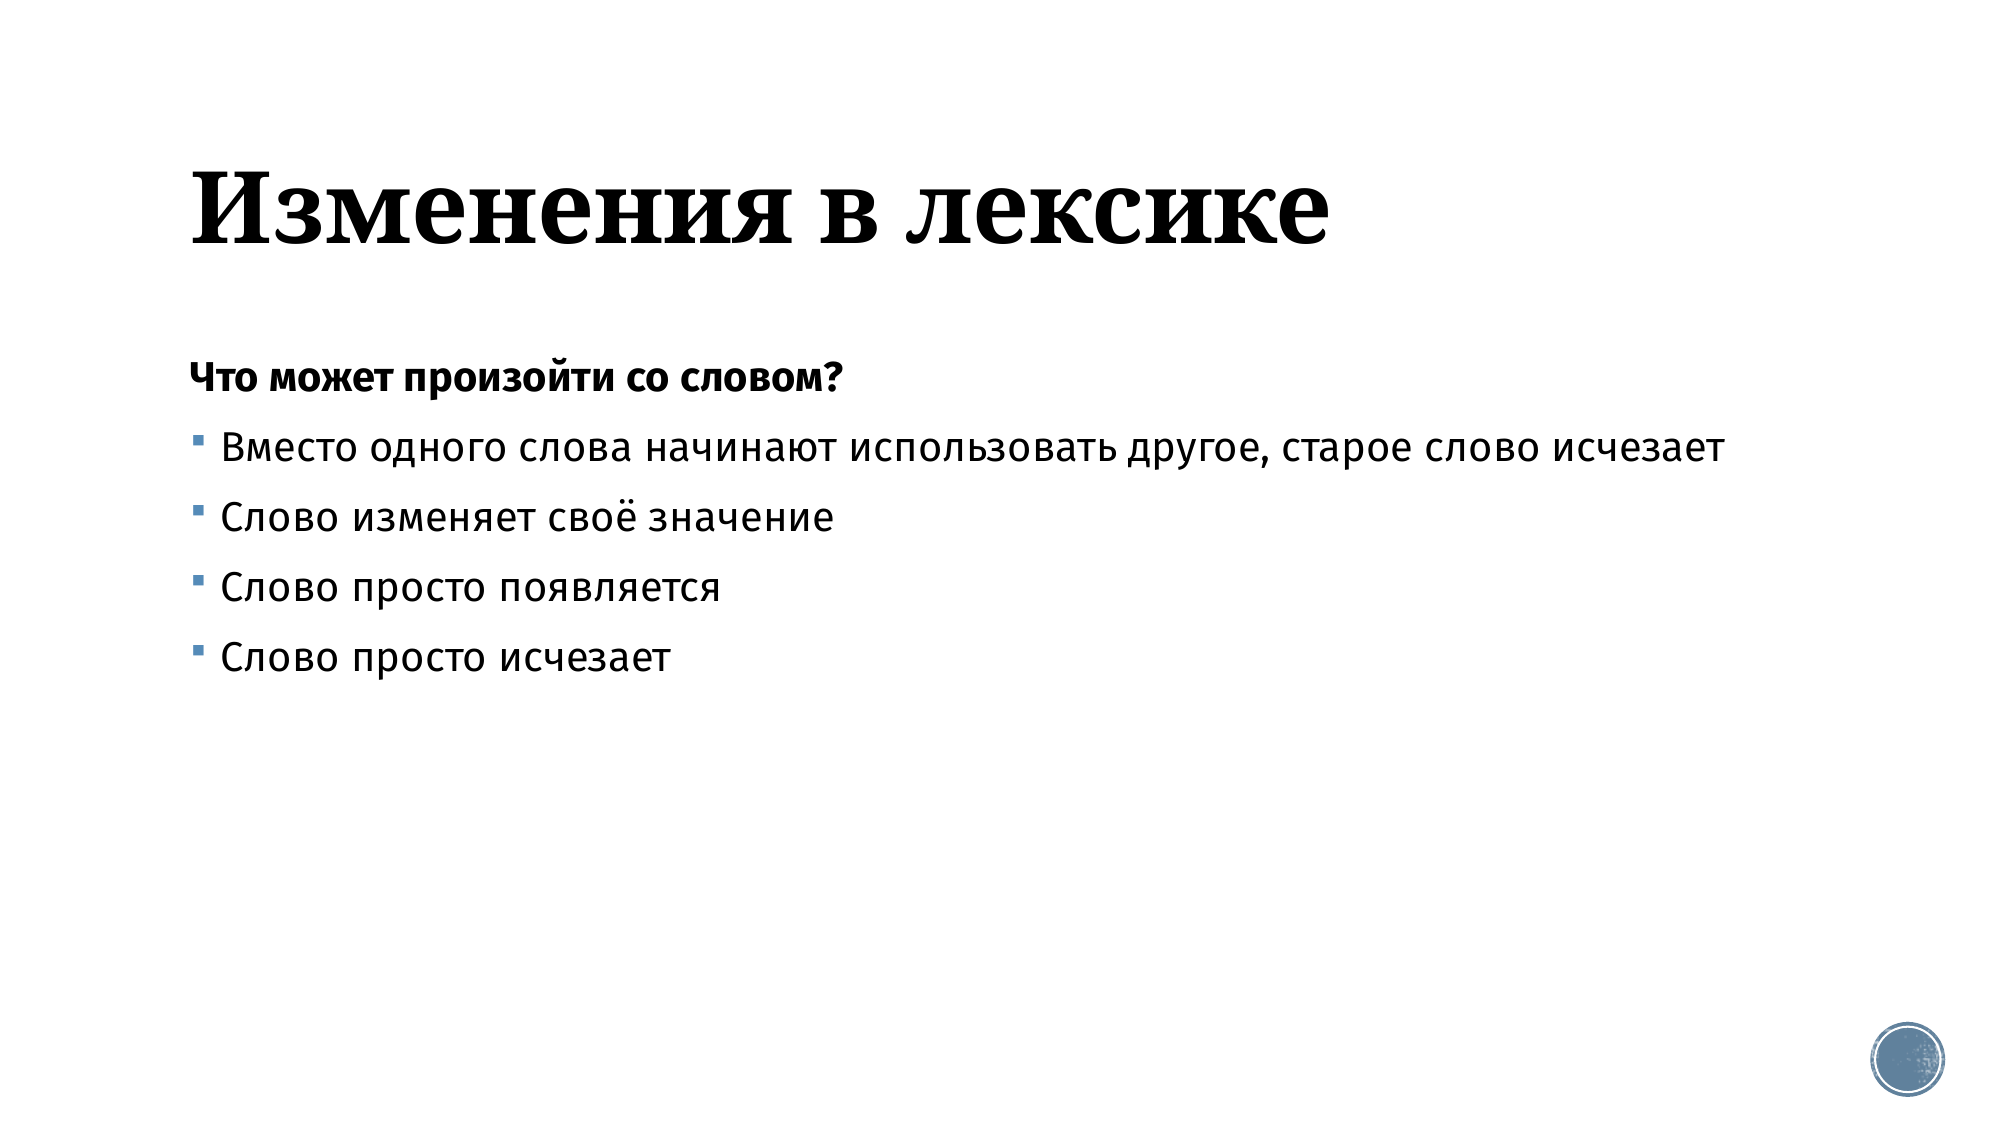

# Изменения в лексике
Что может произойти со словом?
Вместо одного слова начинают использовать другое, старое слово исчезает
Слово изменяет своё значение
Слово просто появляется
Слово просто исчезает